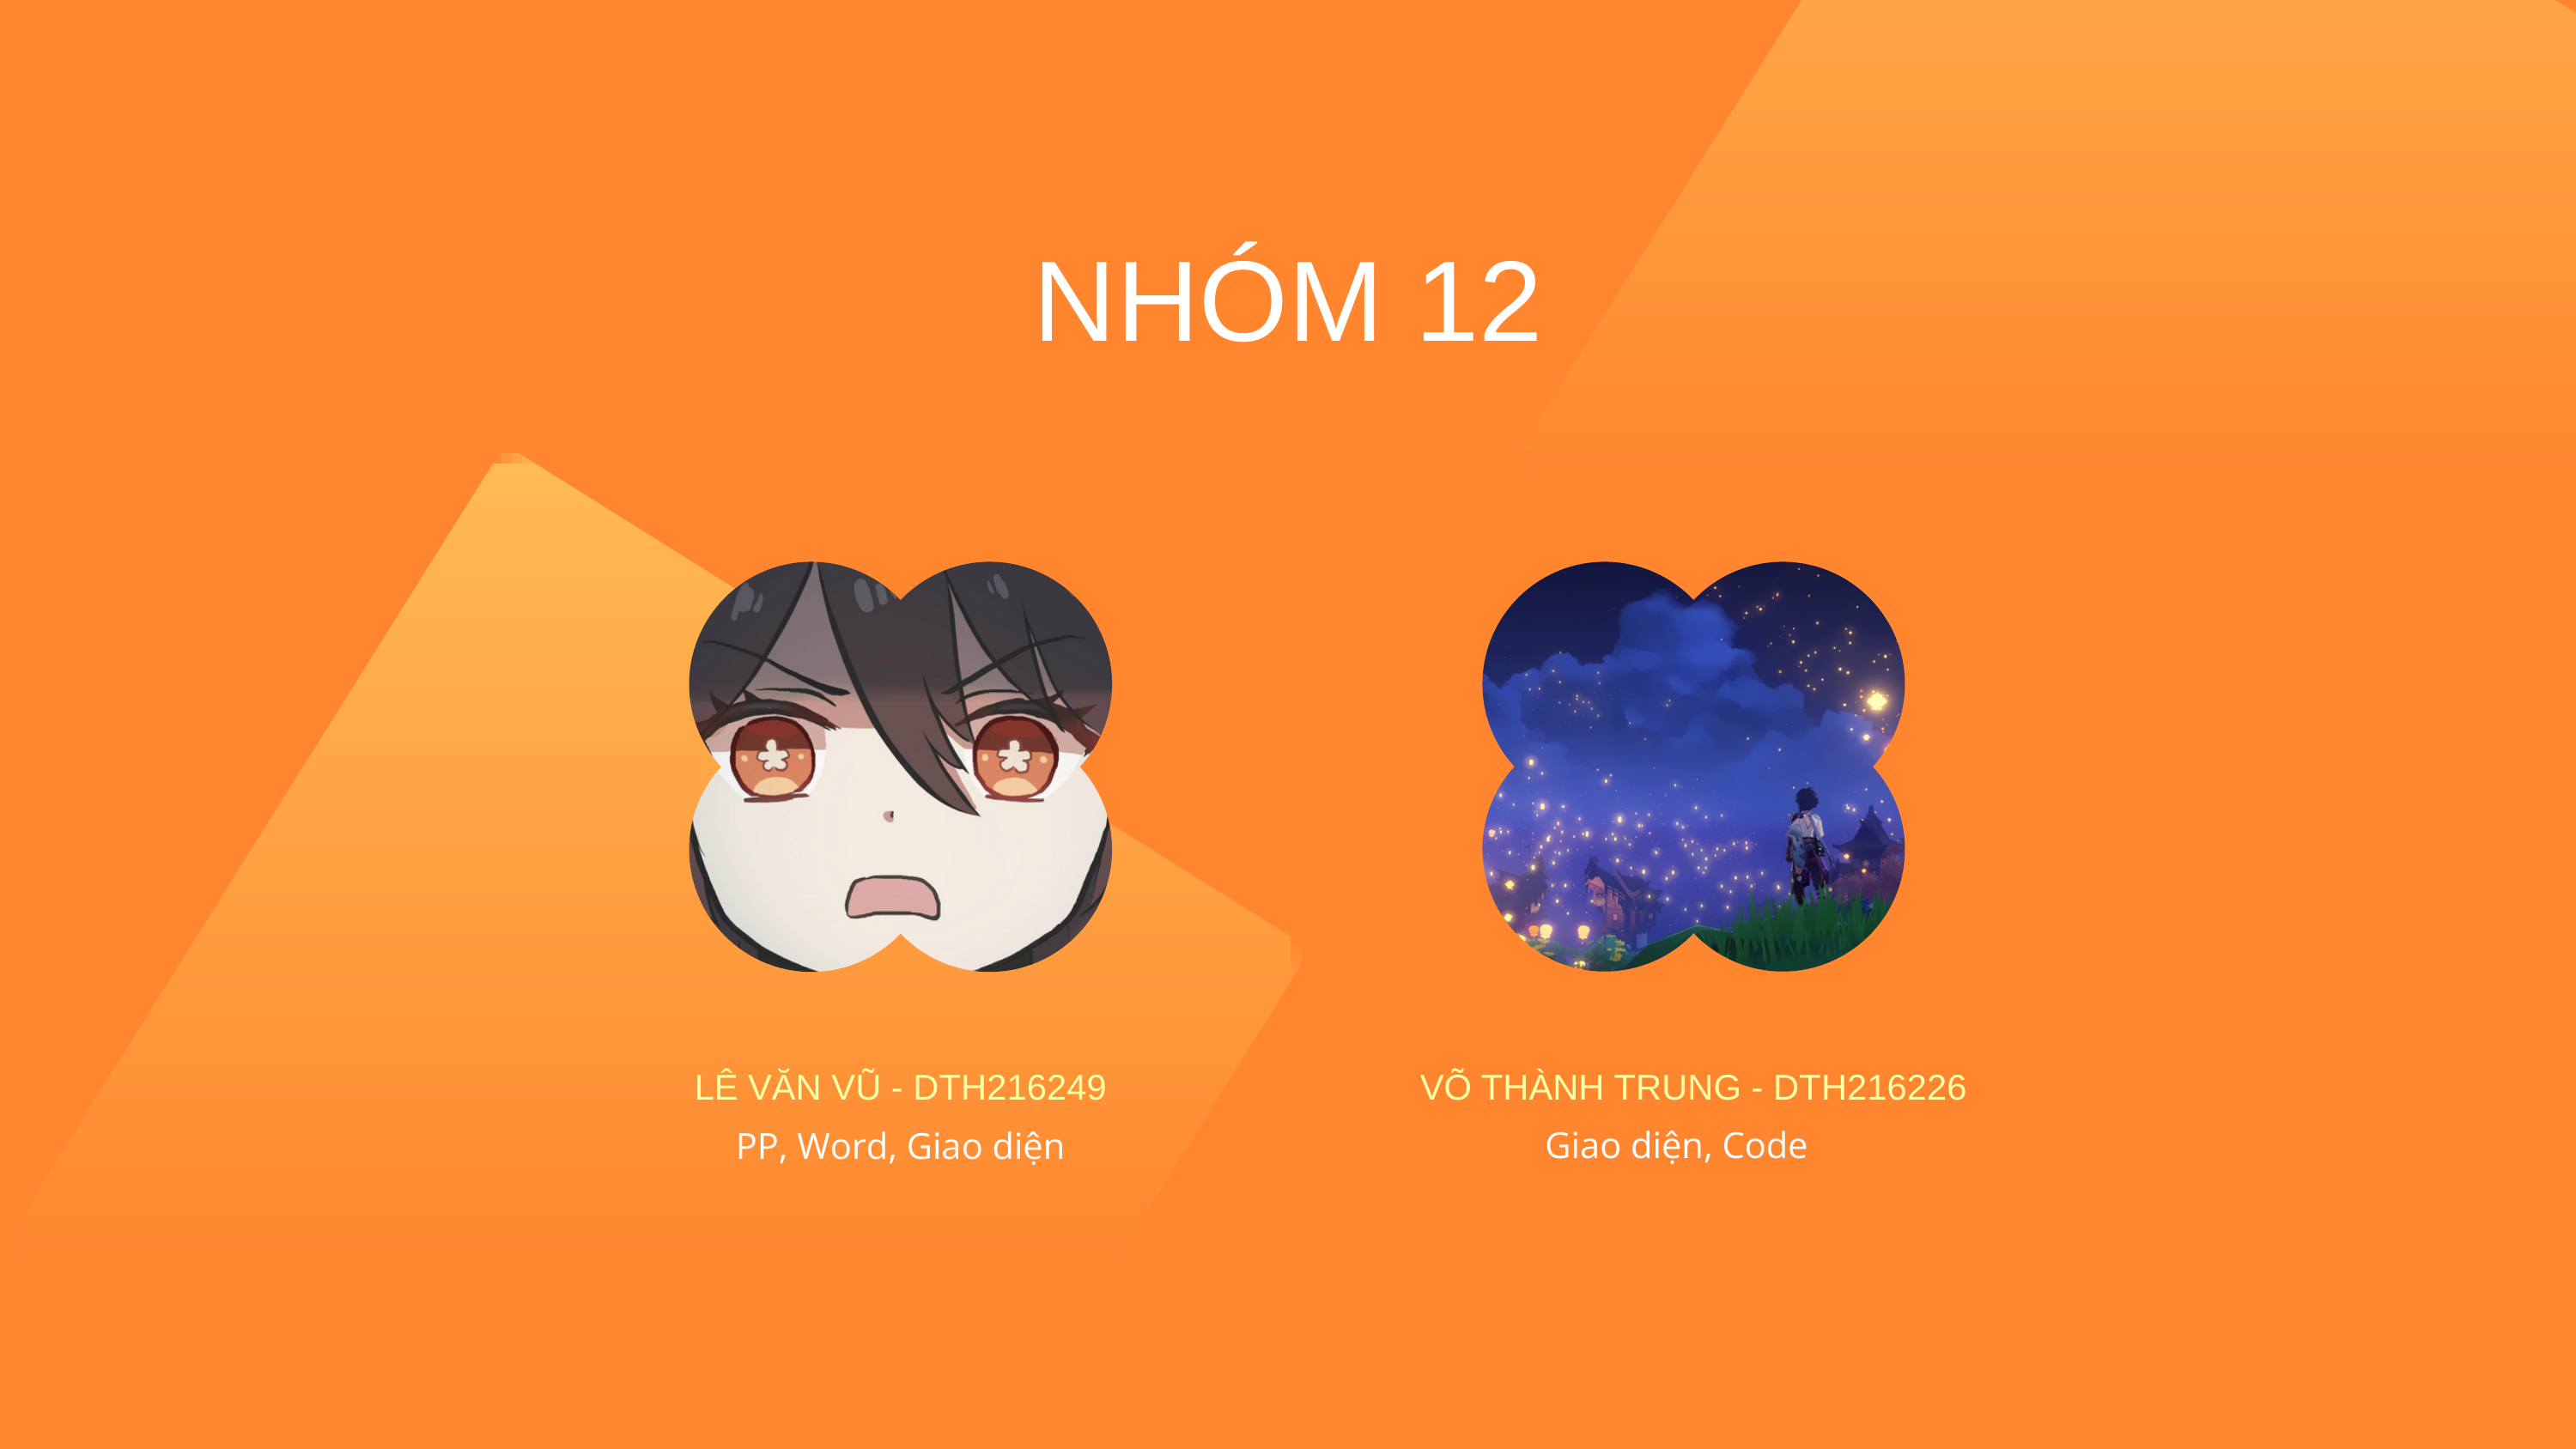

NHÓM 12

LÊ VĂN VŨ - DTH216249
VÕ THÀNH TRUNG - DTH216226
Giao diện, Code
PP, Word, Giao diện